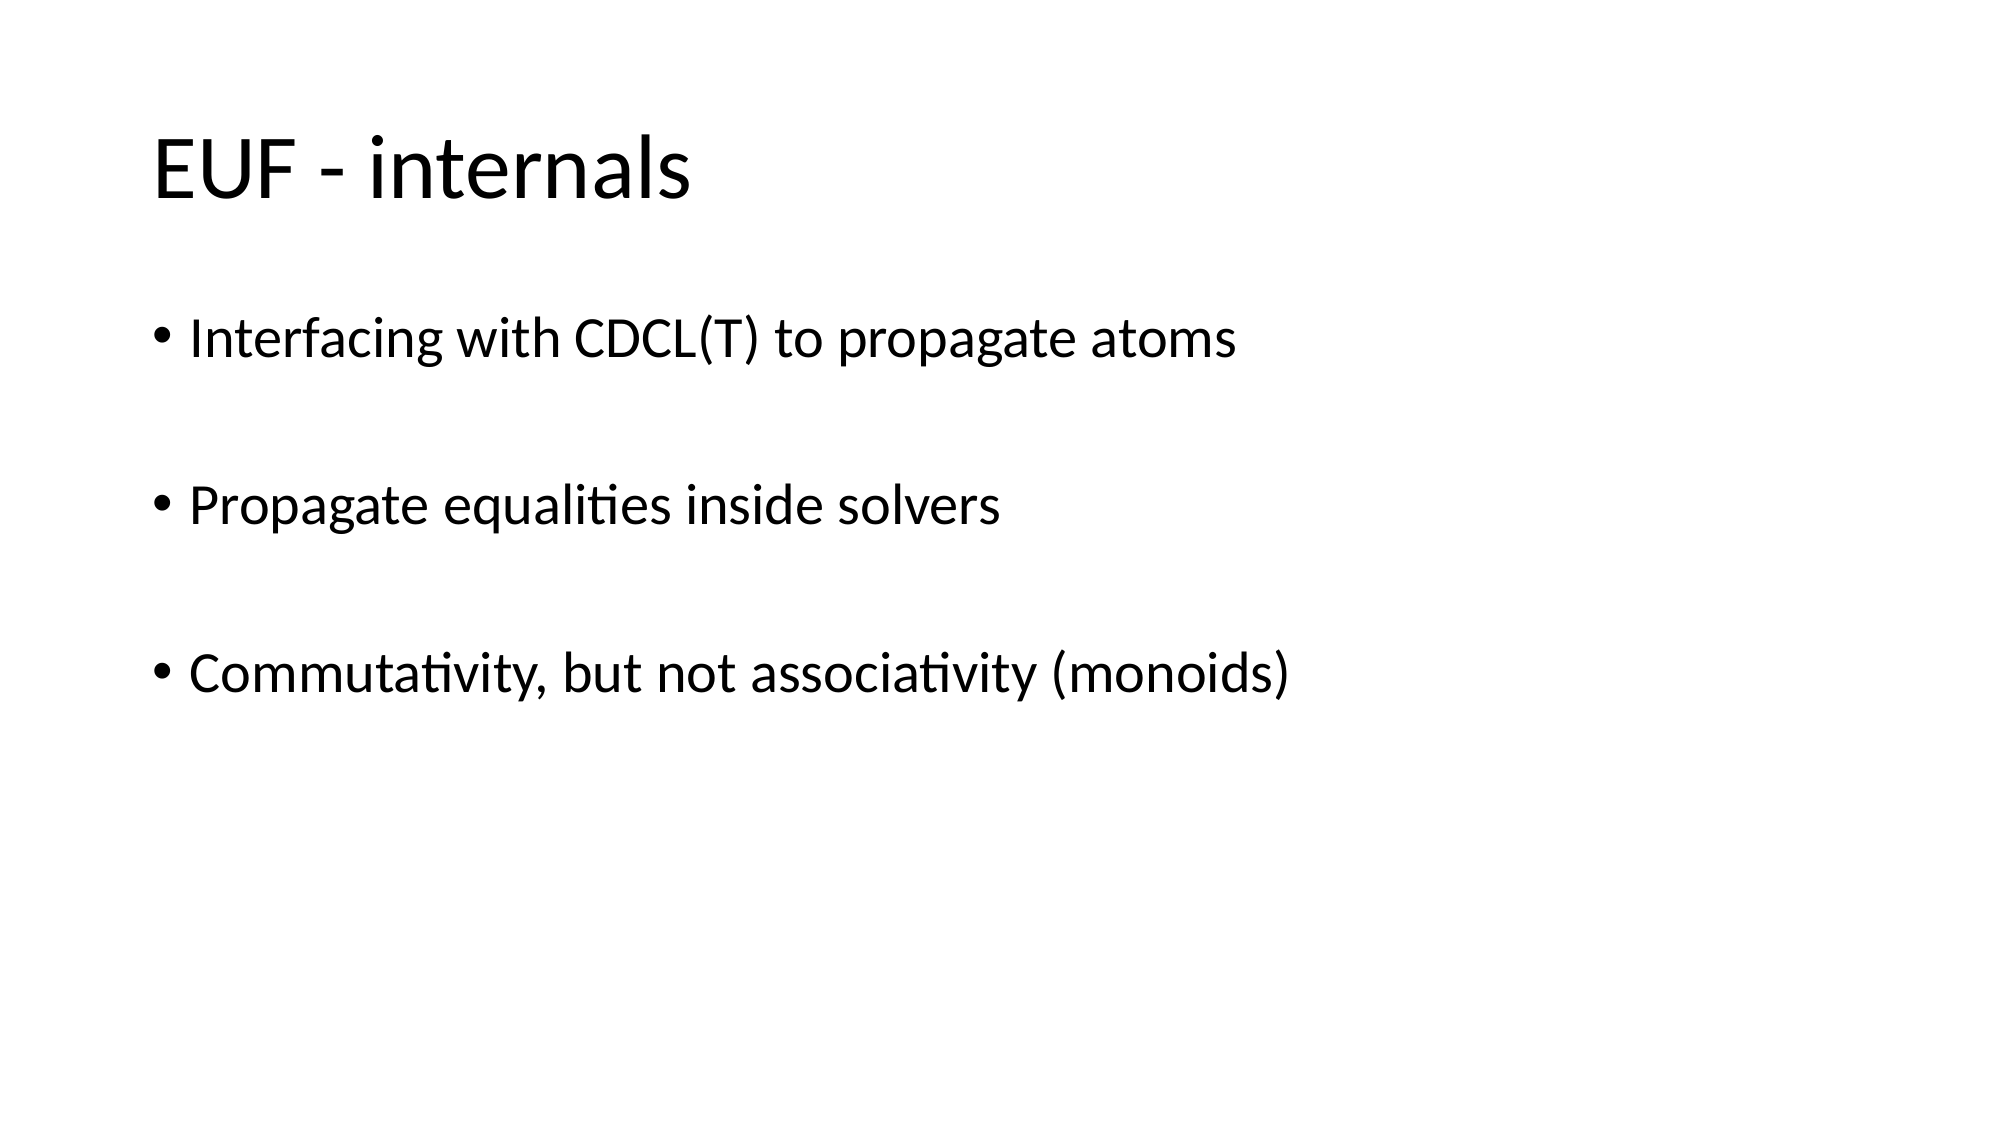

# EUF - internals
Interfacing with CDCL(T) to propagate atoms

Propagate equalities inside solvers

Commutativity, but not associativity (monoids)